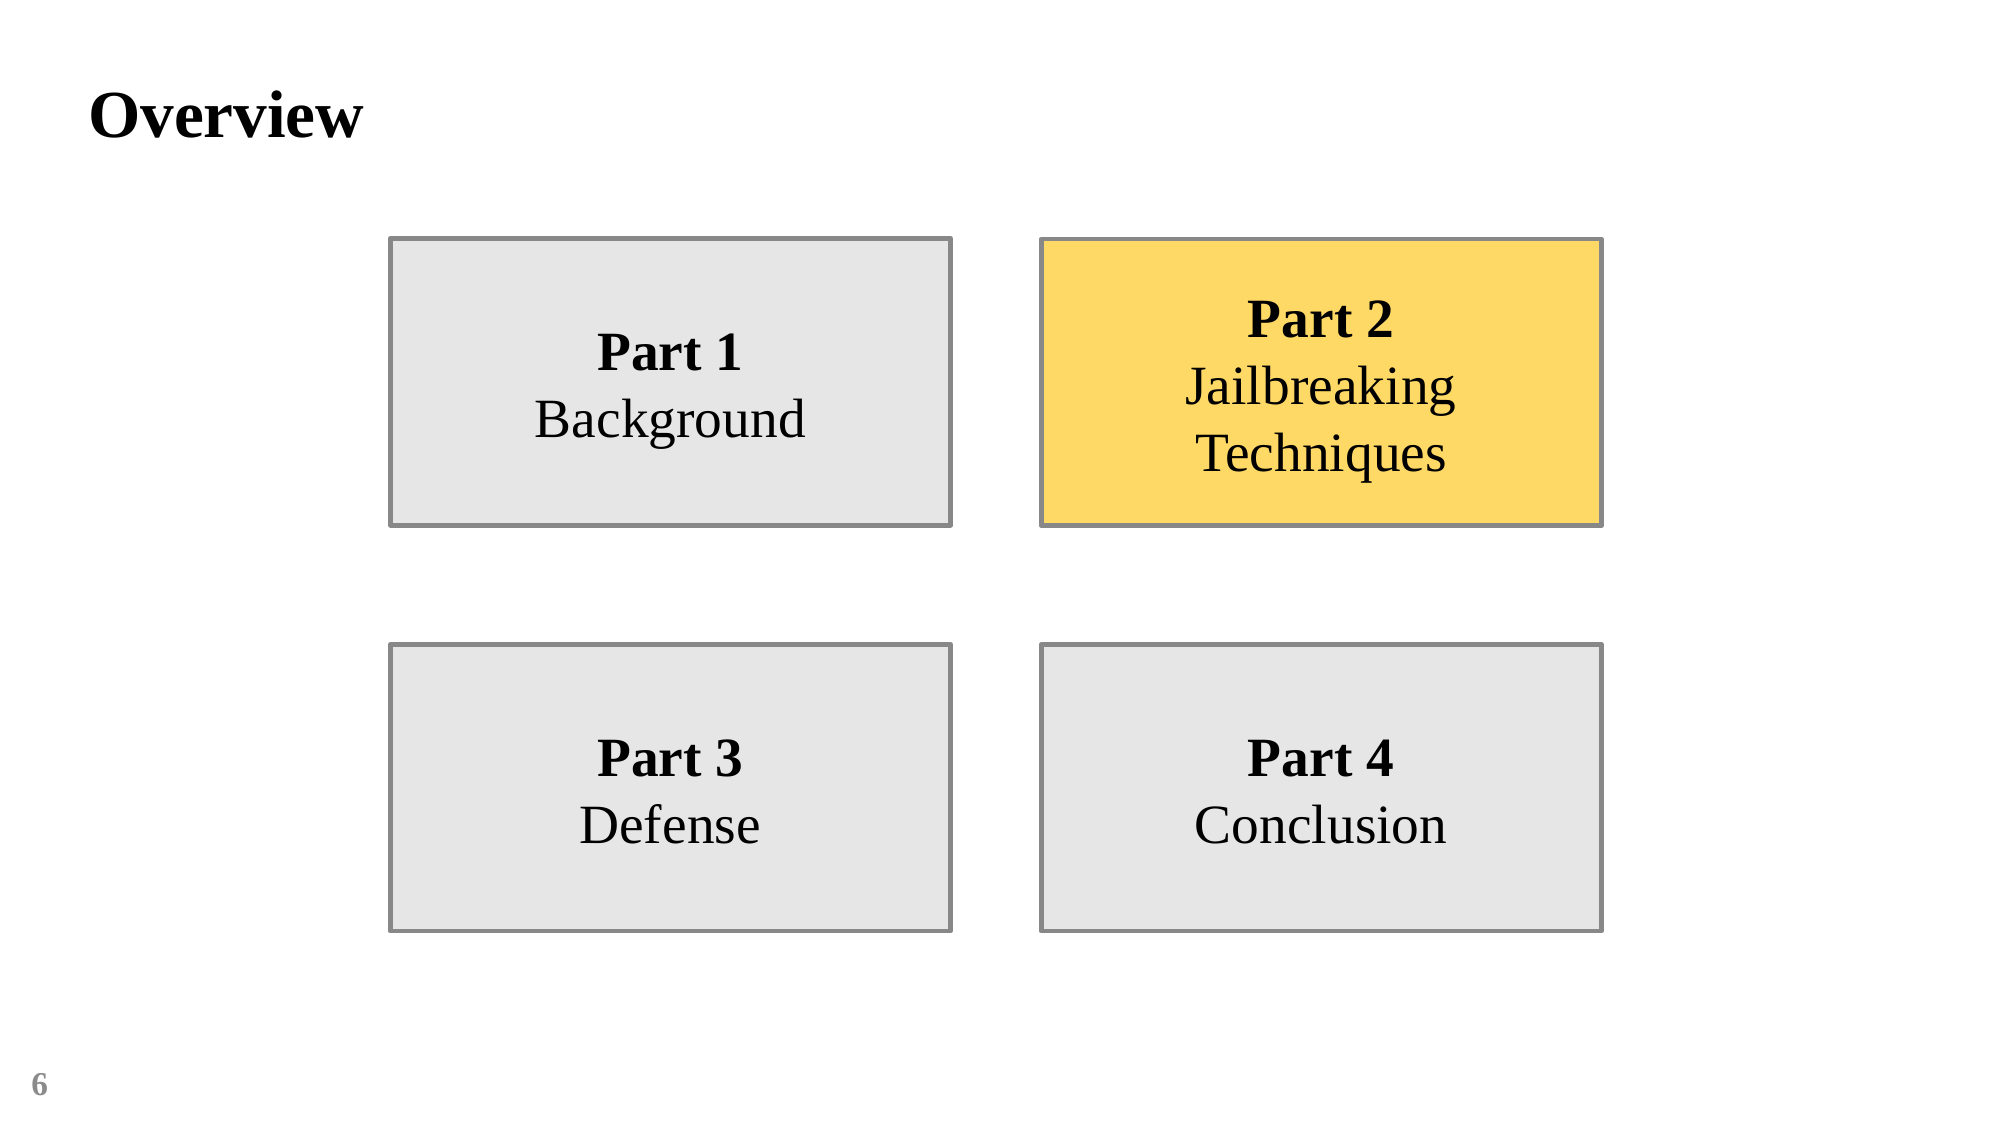

Overview
Part 1
Background
Part 2
Jailbreaking Techniques
Part 3
Defense
Part 4
Conclusion
6